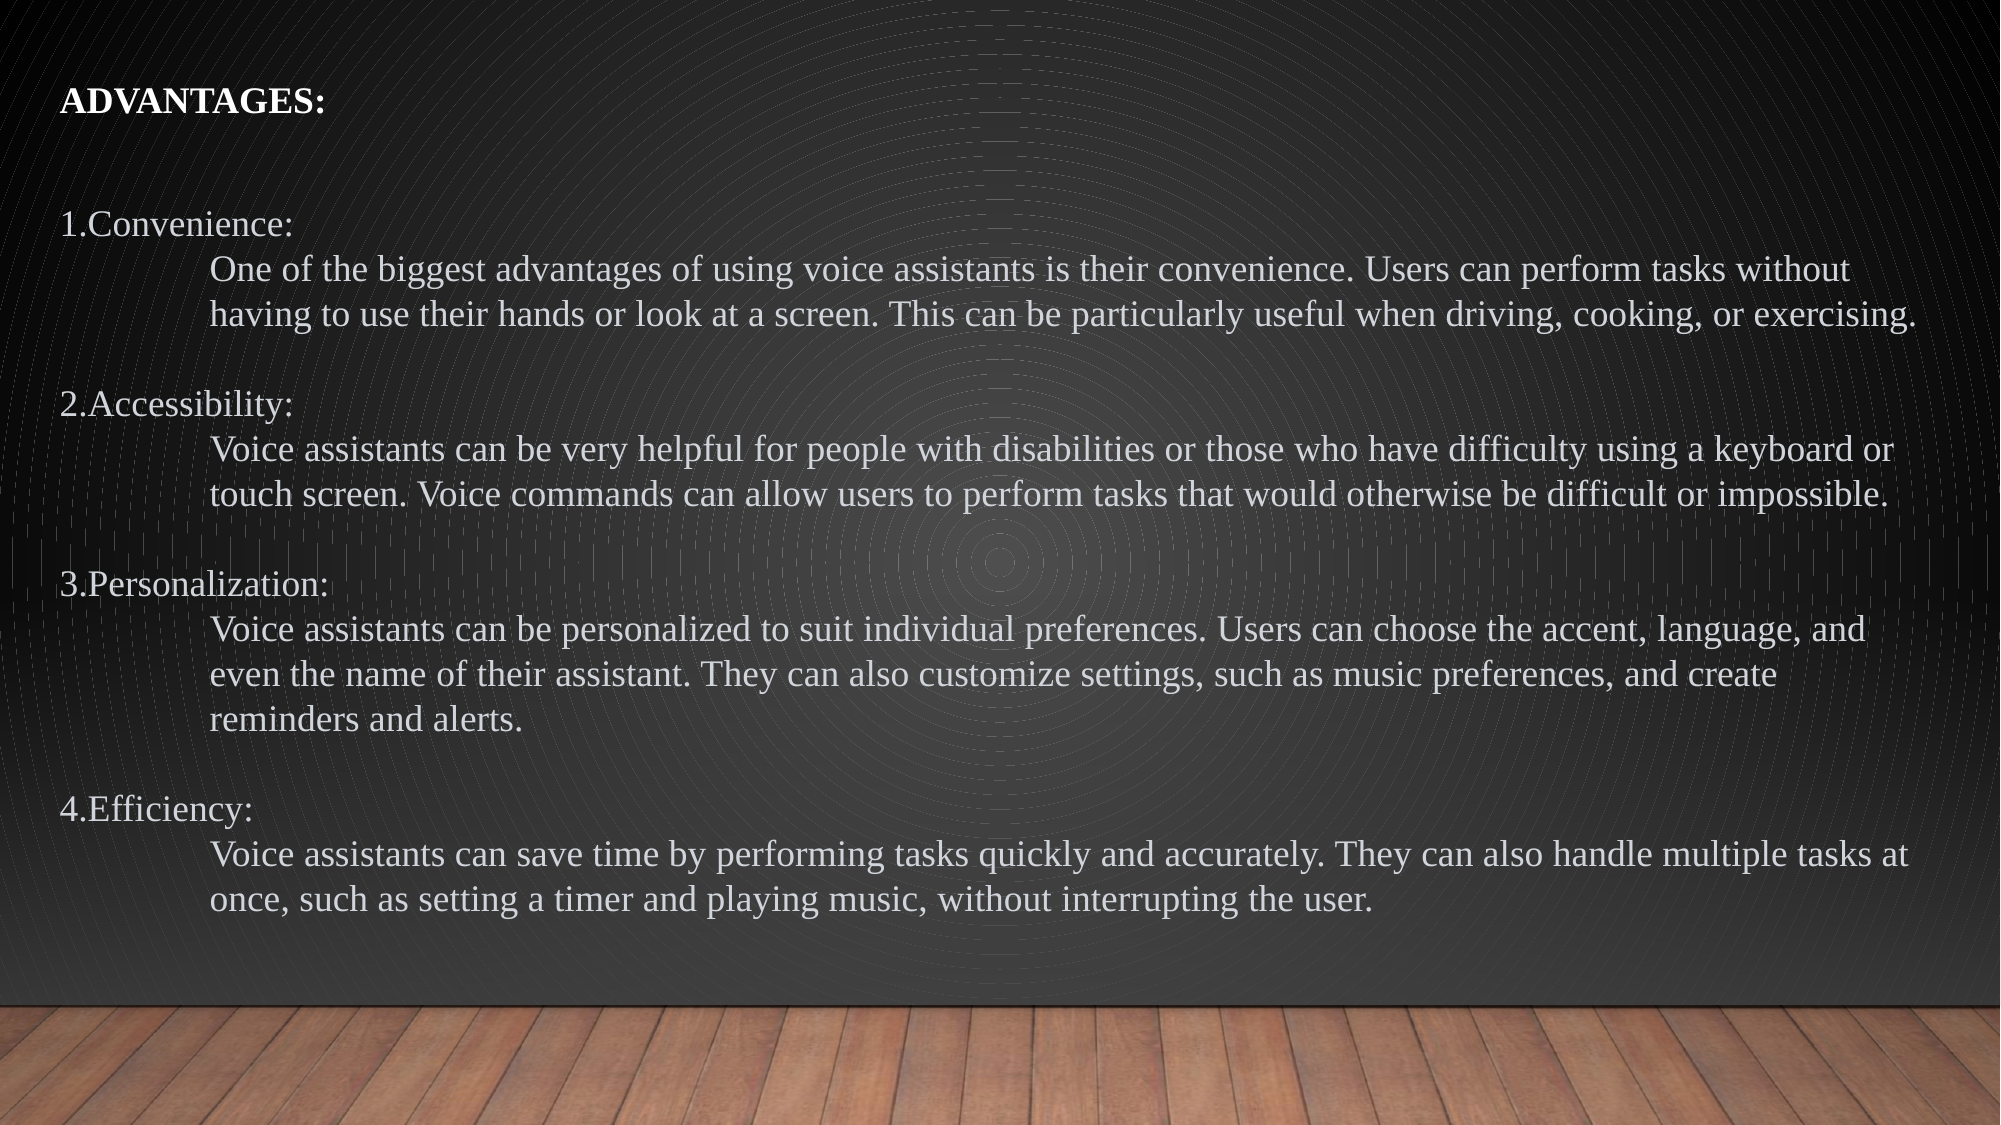

ADVANTAGES:

Convenience:
One of the biggest advantages of using voice assistants is their convenience. Users can perform tasks without having to use their hands or look at a screen. This can be particularly useful when driving, cooking, or exercising.

Accessibility:
Voice assistants can be very helpful for people with disabilities or those who have difficulty using a keyboard or touch screen. Voice commands can allow users to perform tasks that would otherwise be difficult or impossible.

Personalization:
Voice assistants can be personalized to suit individual preferences. Users can choose the accent, language, and even the name of their assistant. They can also customize settings, such as music preferences, and create reminders and alerts.

Efficiency:
Voice assistants can save time by performing tasks quickly and accurately. They can also handle multiple tasks at once, such as setting a timer and playing music, without interrupting the user.